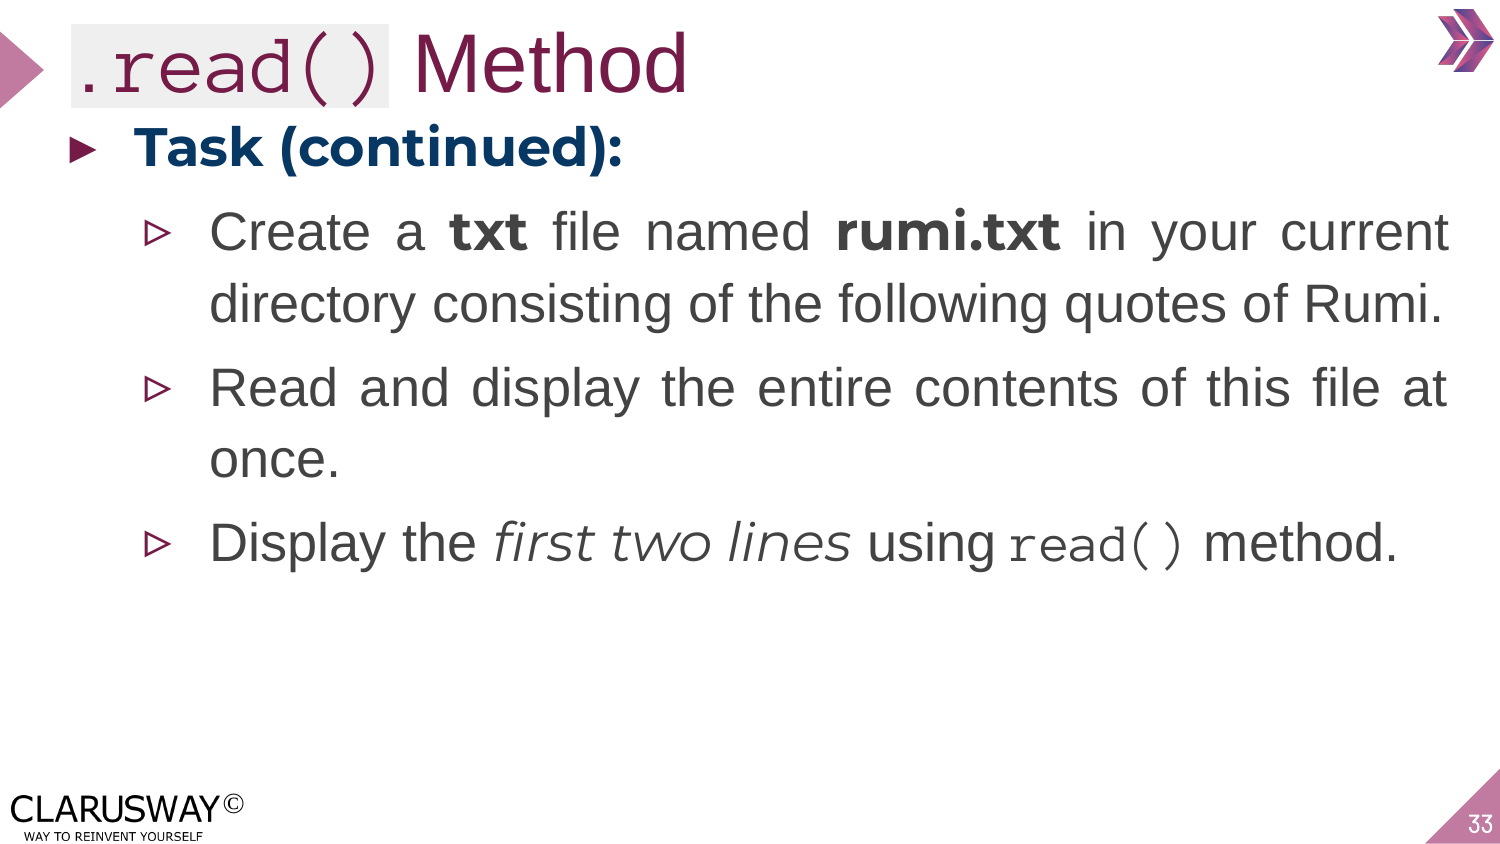

# .read() Method
Task (continued):
Create a txt file named rumi.txt in your current directory consisting of the following quotes of Rumi.
Read and display the entire contents of this file at once.
Display the first two lines using read() method.
33